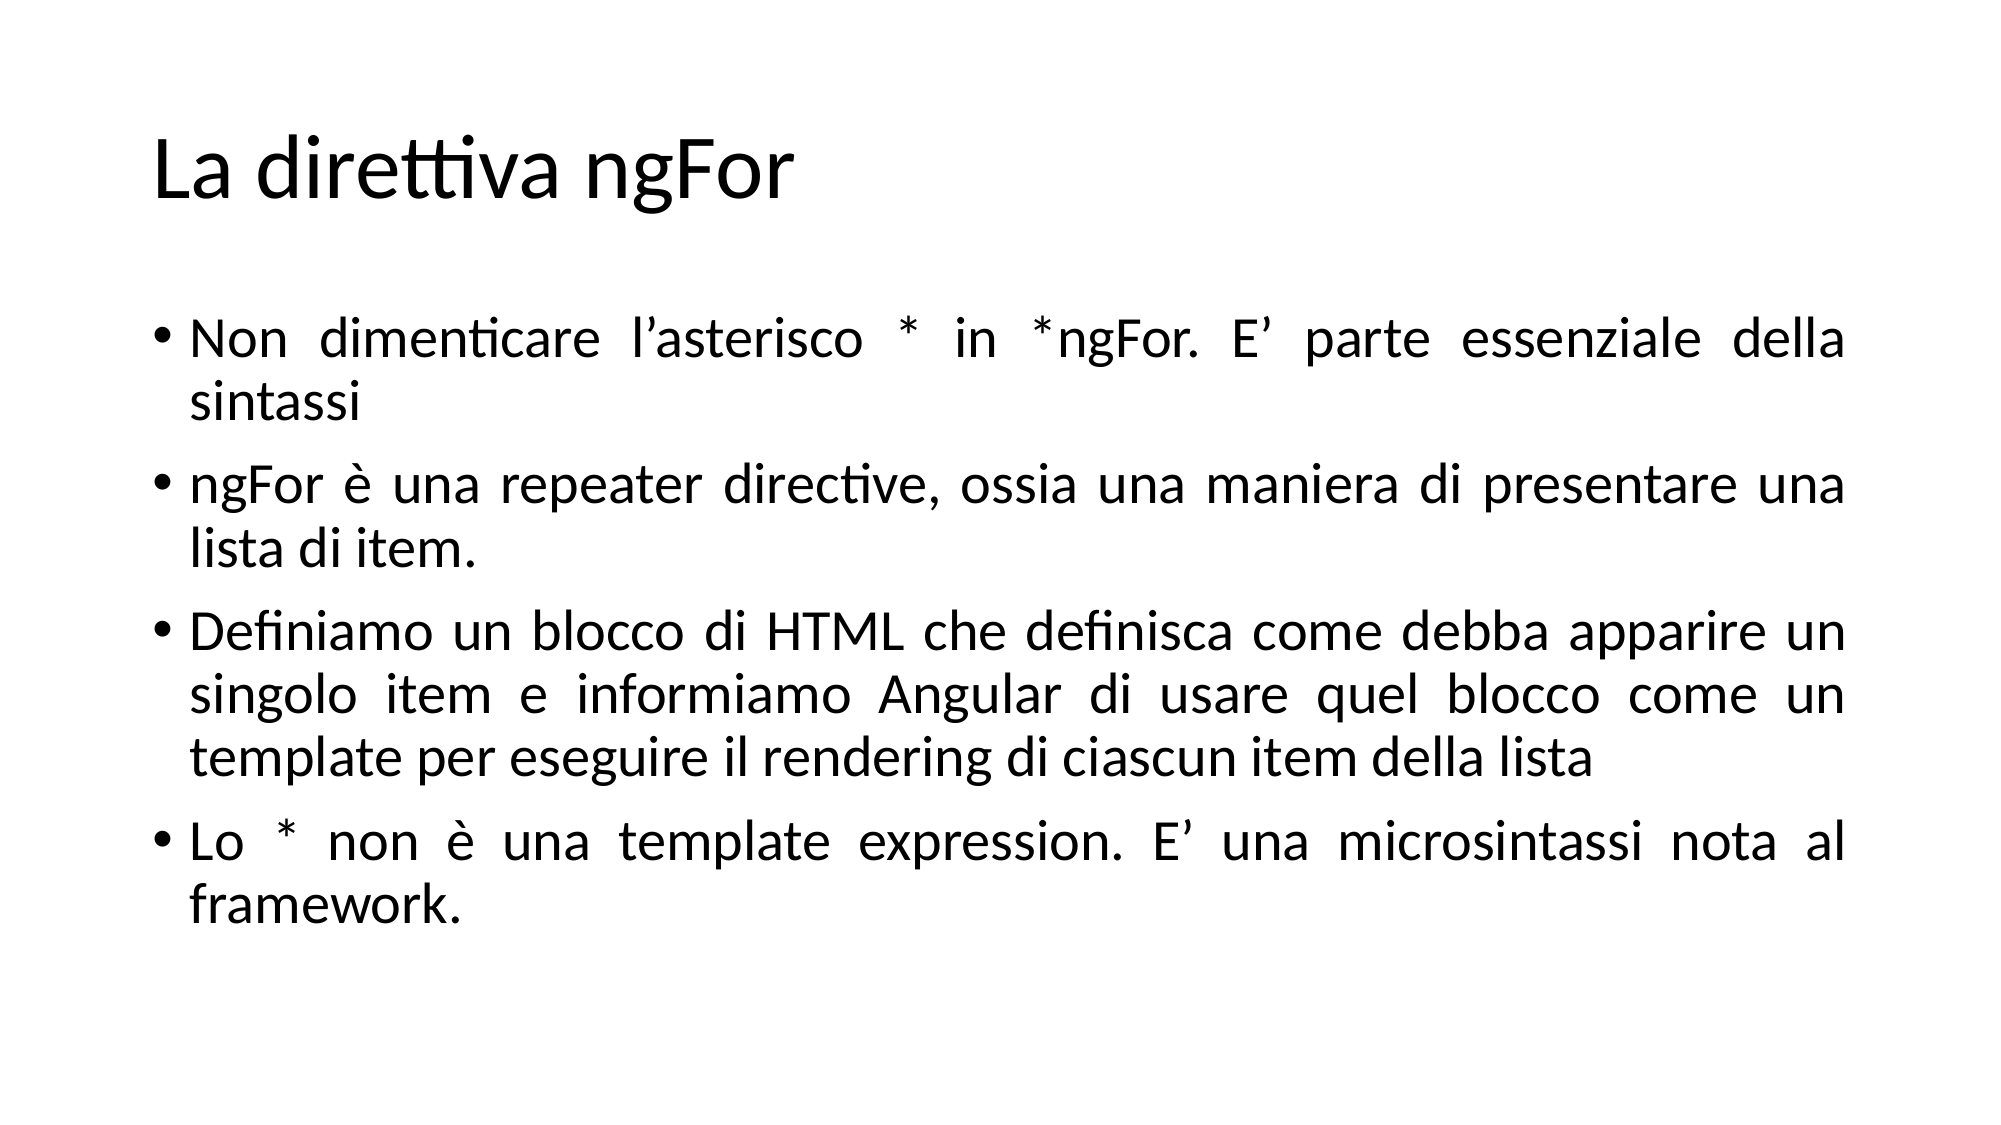

# La direttiva ngFor
Non dimenticare l’asterisco * in *ngFor. E’ parte essenziale della sintassi
ngFor è una repeater directive, ossia una maniera di presentare una lista di item.
Definiamo un blocco di HTML che definisca come debba apparire un singolo item e informiamo Angular di usare quel blocco come un template per eseguire il rendering di ciascun item della lista
Lo * non è una template expression. E’ una microsintassi nota al framework.